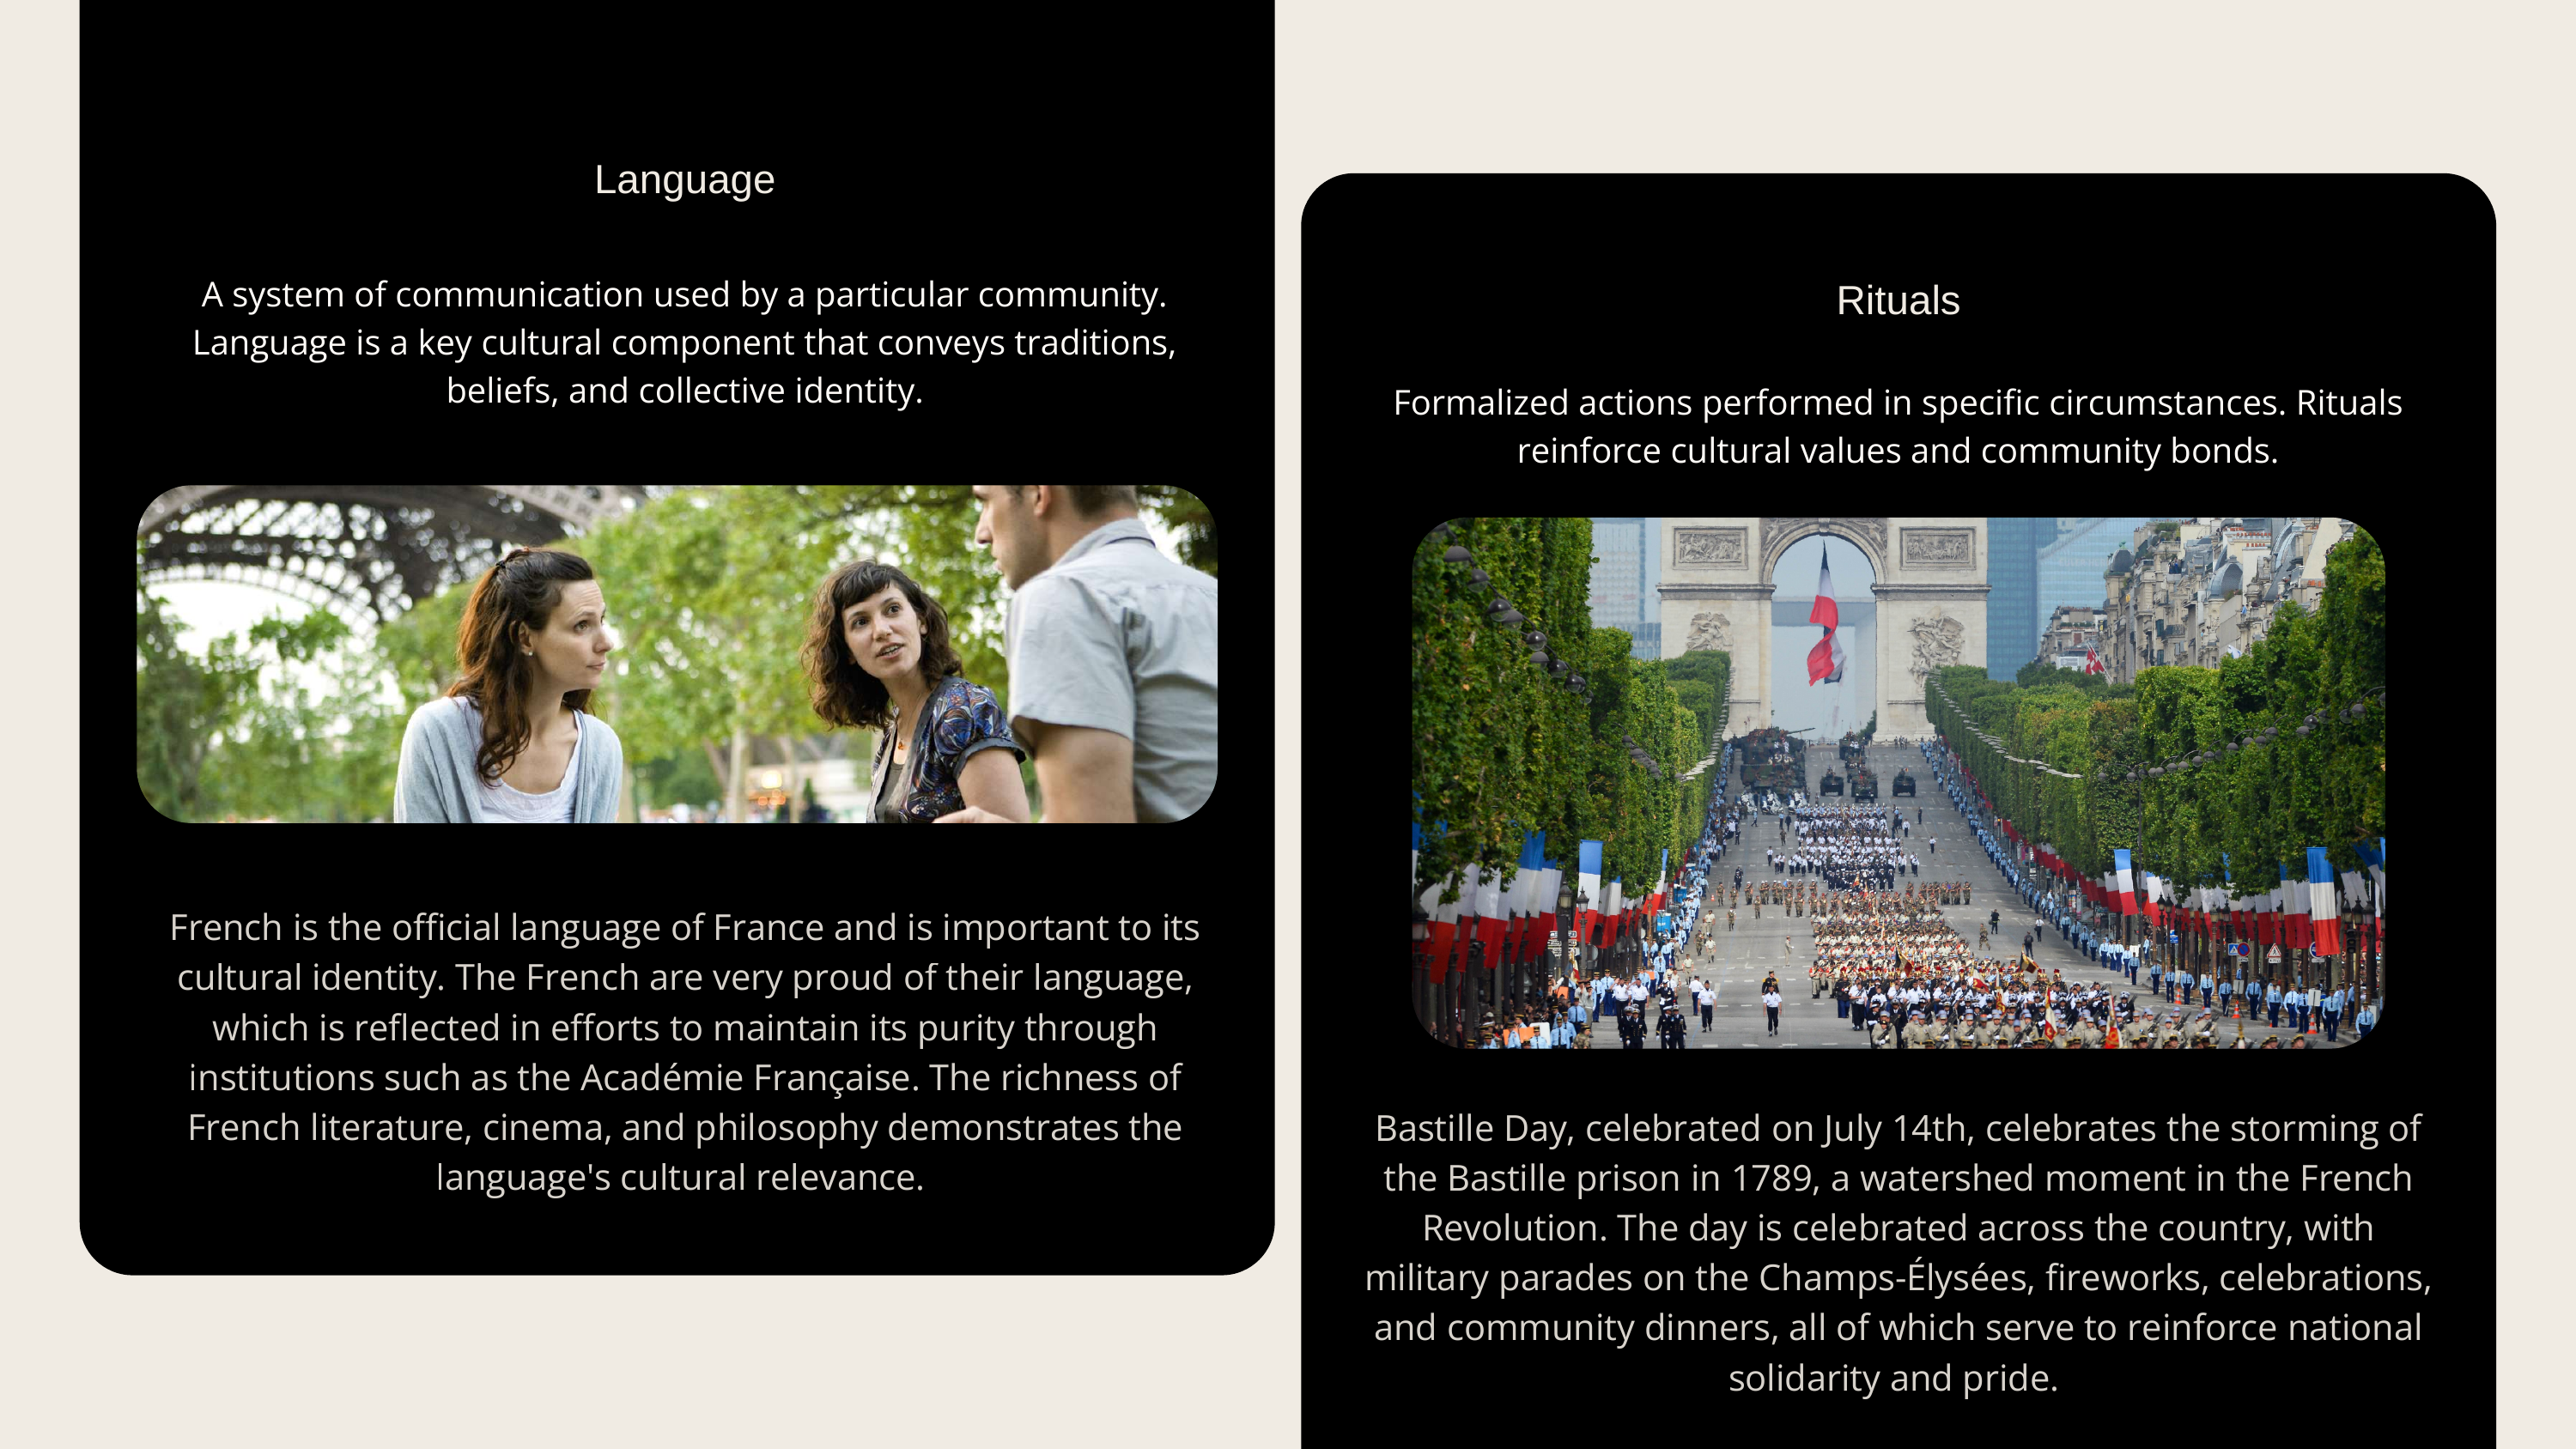

Language

A system of communication used by a particular community. Language is a key cultural component that conveys traditions, beliefs, and collective identity.
Rituals
Formalized actions performed in specific circumstances. Rituals reinforce cultural values and community bonds.

French is the official language of France and is important to its cultural identity. The French are very proud of their language, which is reflected in efforts to maintain its purity through institutions such as the Académie Française. The richness of French literature, cinema, and philosophy demonstrates the language's cultural relevance.
Bastille Day, celebrated on July 14th, celebrates the storming of the Bastille prison in 1789, a watershed moment in the French Revolution. The day is celebrated across the country, with military parades on the Champs-Élysées, fireworks, celebrations, and community dinners, all of which serve to reinforce national solidarity and pride.